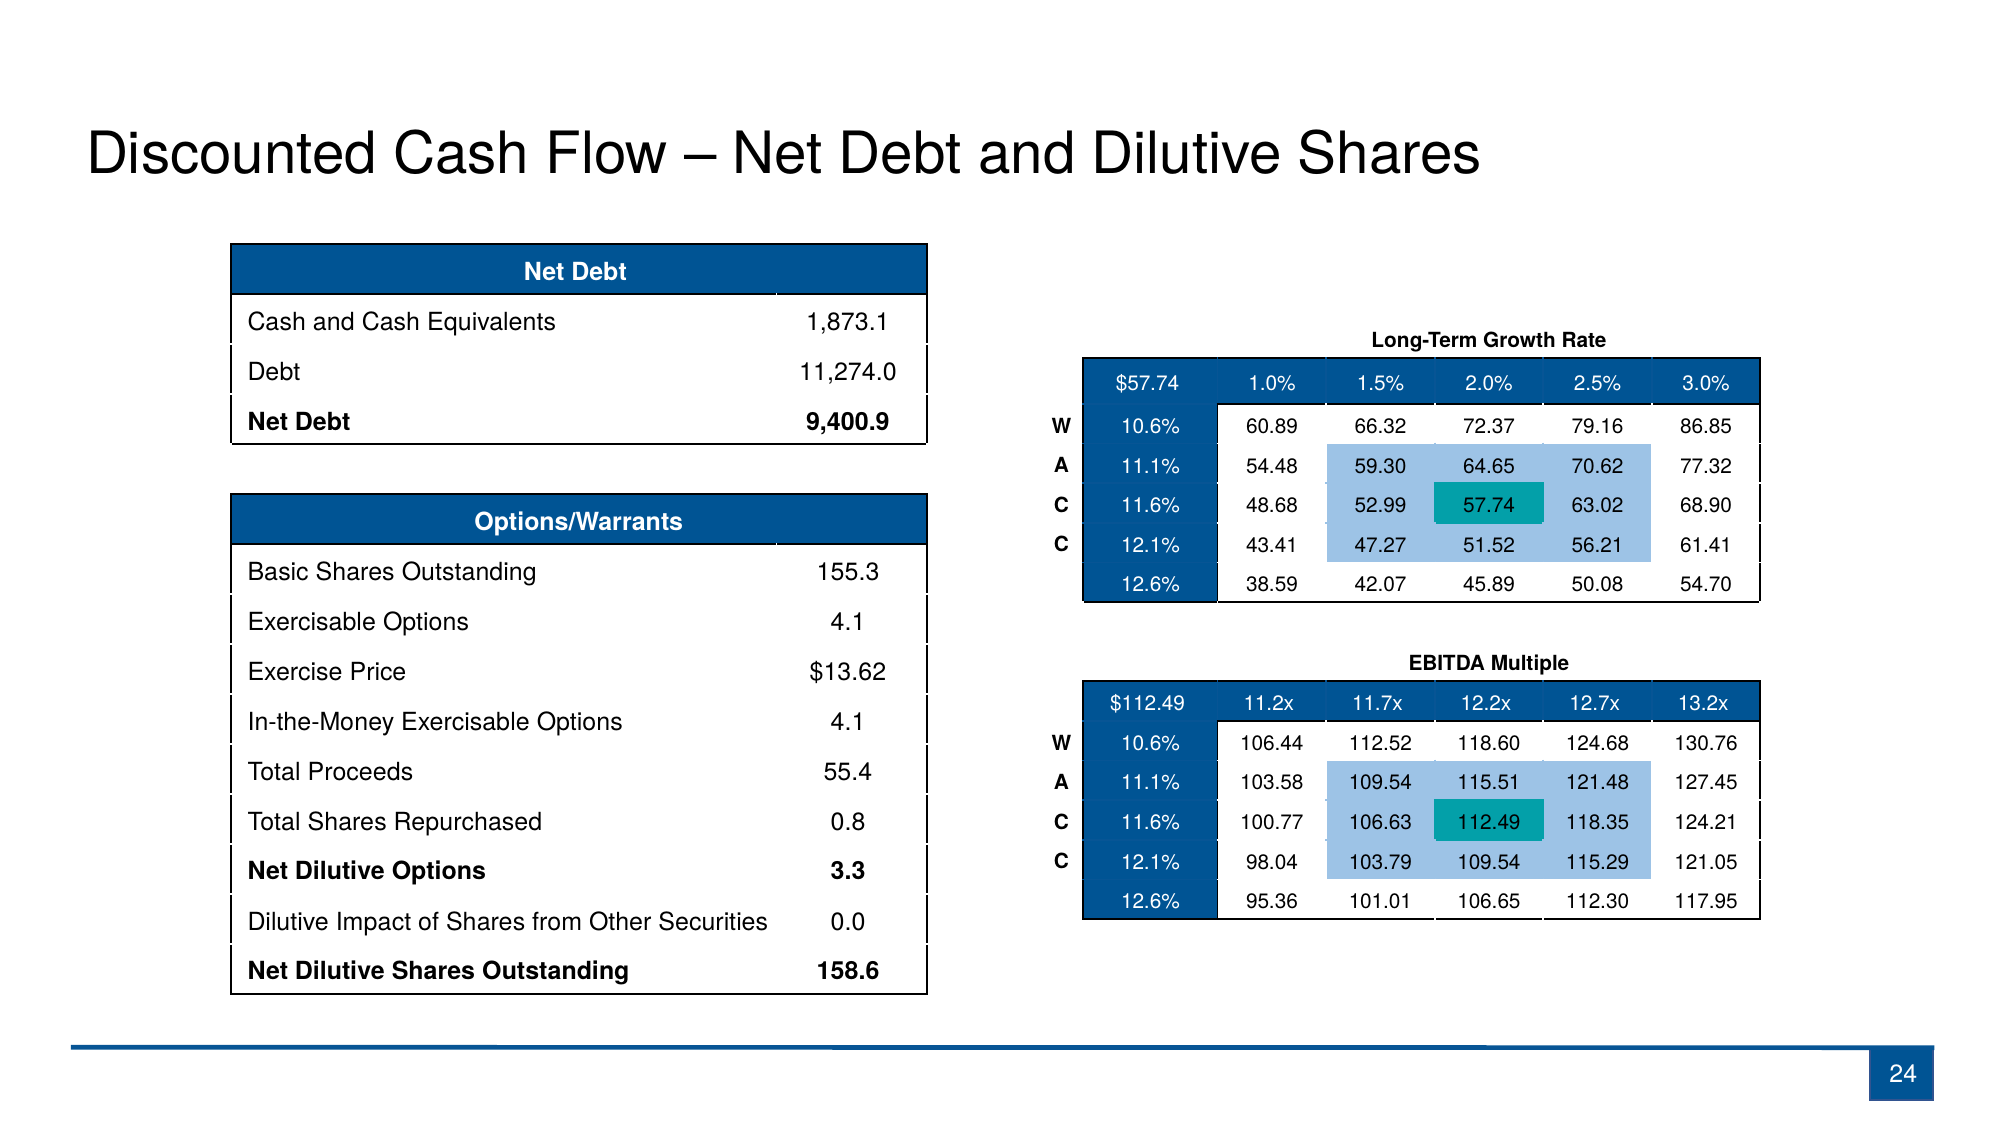

# Discounted Cash Flow – Net Debt and Dilutive Shares
| Net Debt |  |
| --- | --- |
| Cash and Cash Equivalents | 1,873.1 |
| Debt | 11,274.0 |
| Net Debt | 9,400.9 |
|  |  |
| Options/Warrants |  |
| Basic Shares Outstanding | 155.3 |
| Exercisable Options | 4.1 |
| Exercise Price | $13.62 |
| In-the-Money Exercisable Options | 4.1 |
| Total Proceeds | 55.4 |
| Total Shares Repurchased | 0.8 |
| Net Dilutive Options | 3.3 |
| Dilutive Impact of Shares from Other Securities | 0.0 |
| Net Dilutive Shares Outstanding | 158.6 |
|  |  | Long-Term Growth Rate |  |  |  |  |
| --- | --- | --- | --- | --- | --- | --- |
|  | $57.74 | 1.0% | 1.5% | 2.0% | 2.5% | 3.0% |
| W | 10.6% | 60.89 | 66.32 | 72.37 | 79.16 | 86.85 |
| A | 11.1% | 54.48 | 59.30 | 64.65 | 70.62 | 77.32 |
| C | 11.6% | 48.68 | 52.99 | 57.74 | 63.02 | 68.90 |
| C | 12.1% | 43.41 | 47.27 | 51.52 | 56.21 | 61.41 |
|  | 12.6% | 38.59 | 42.07 | 45.89 | 50.08 | 54.70 |
|  |  |  |  |  |  |  |
|  |  | EBITDA Multiple |  |  |  |  |
|  | $112.49 | 11.2x | 11.7x | 12.2x | 12.7x | 13.2x |
| W | 10.6% | 106.44 | 112.52 | 118.60 | 124.68 | 130.76 |
| A | 11.1% | 103.58 | 109.54 | 115.51 | 121.48 | 127.45 |
| C | 11.6% | 100.77 | 106.63 | 112.49 | 118.35 | 124.21 |
| C | 12.1% | 98.04 | 103.79 | 109.54 | 115.29 | 121.05 |
|  | 12.6% | 95.36 | 101.01 | 106.65 | 112.30 | 117.95 |
24